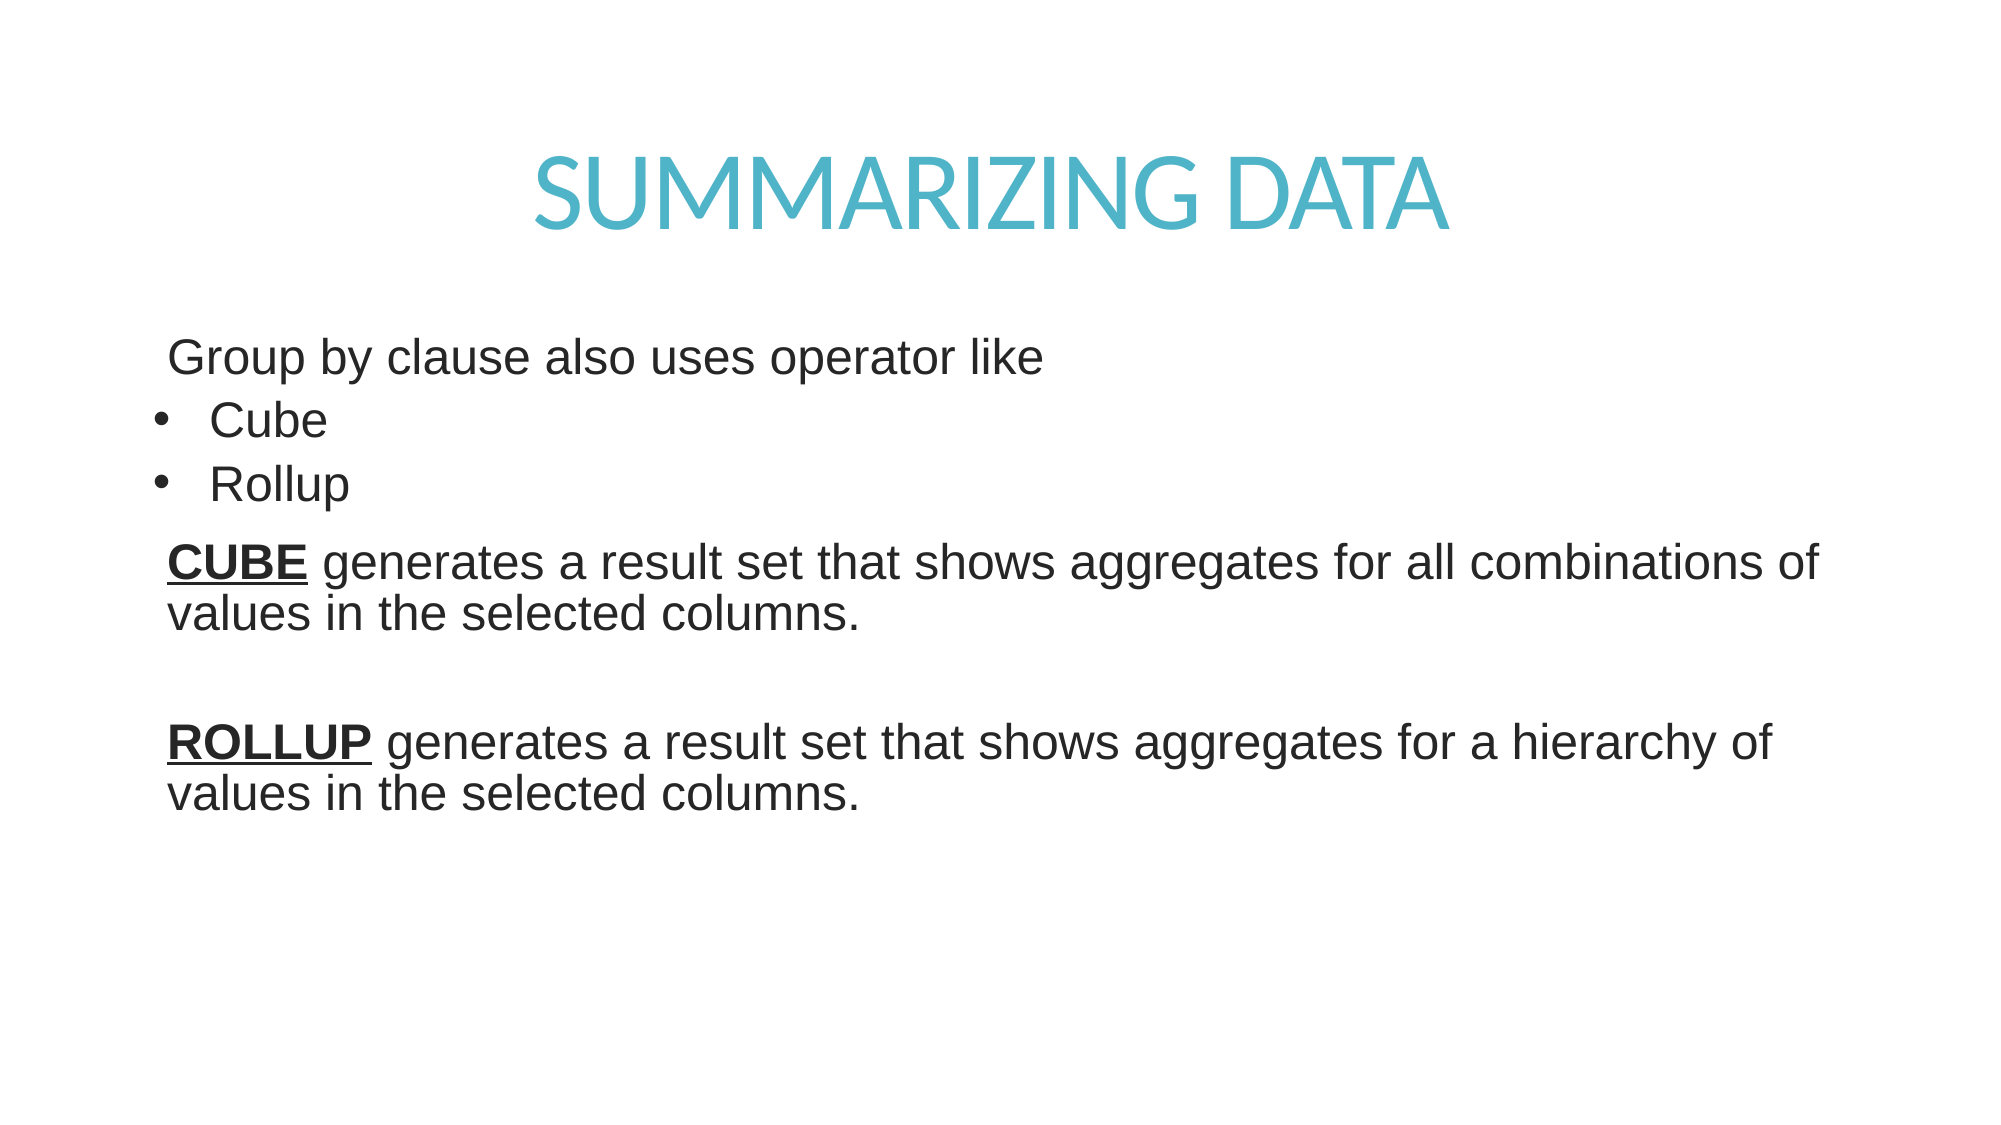

# SUMMARIZING DATA
Group by clause also uses operator like
Cube
Rollup
CUBE generates a result set that shows aggregates for all combinations of values in the selected columns.
ROLLUP generates a result set that shows aggregates for a hierarchy of values in the selected columns.